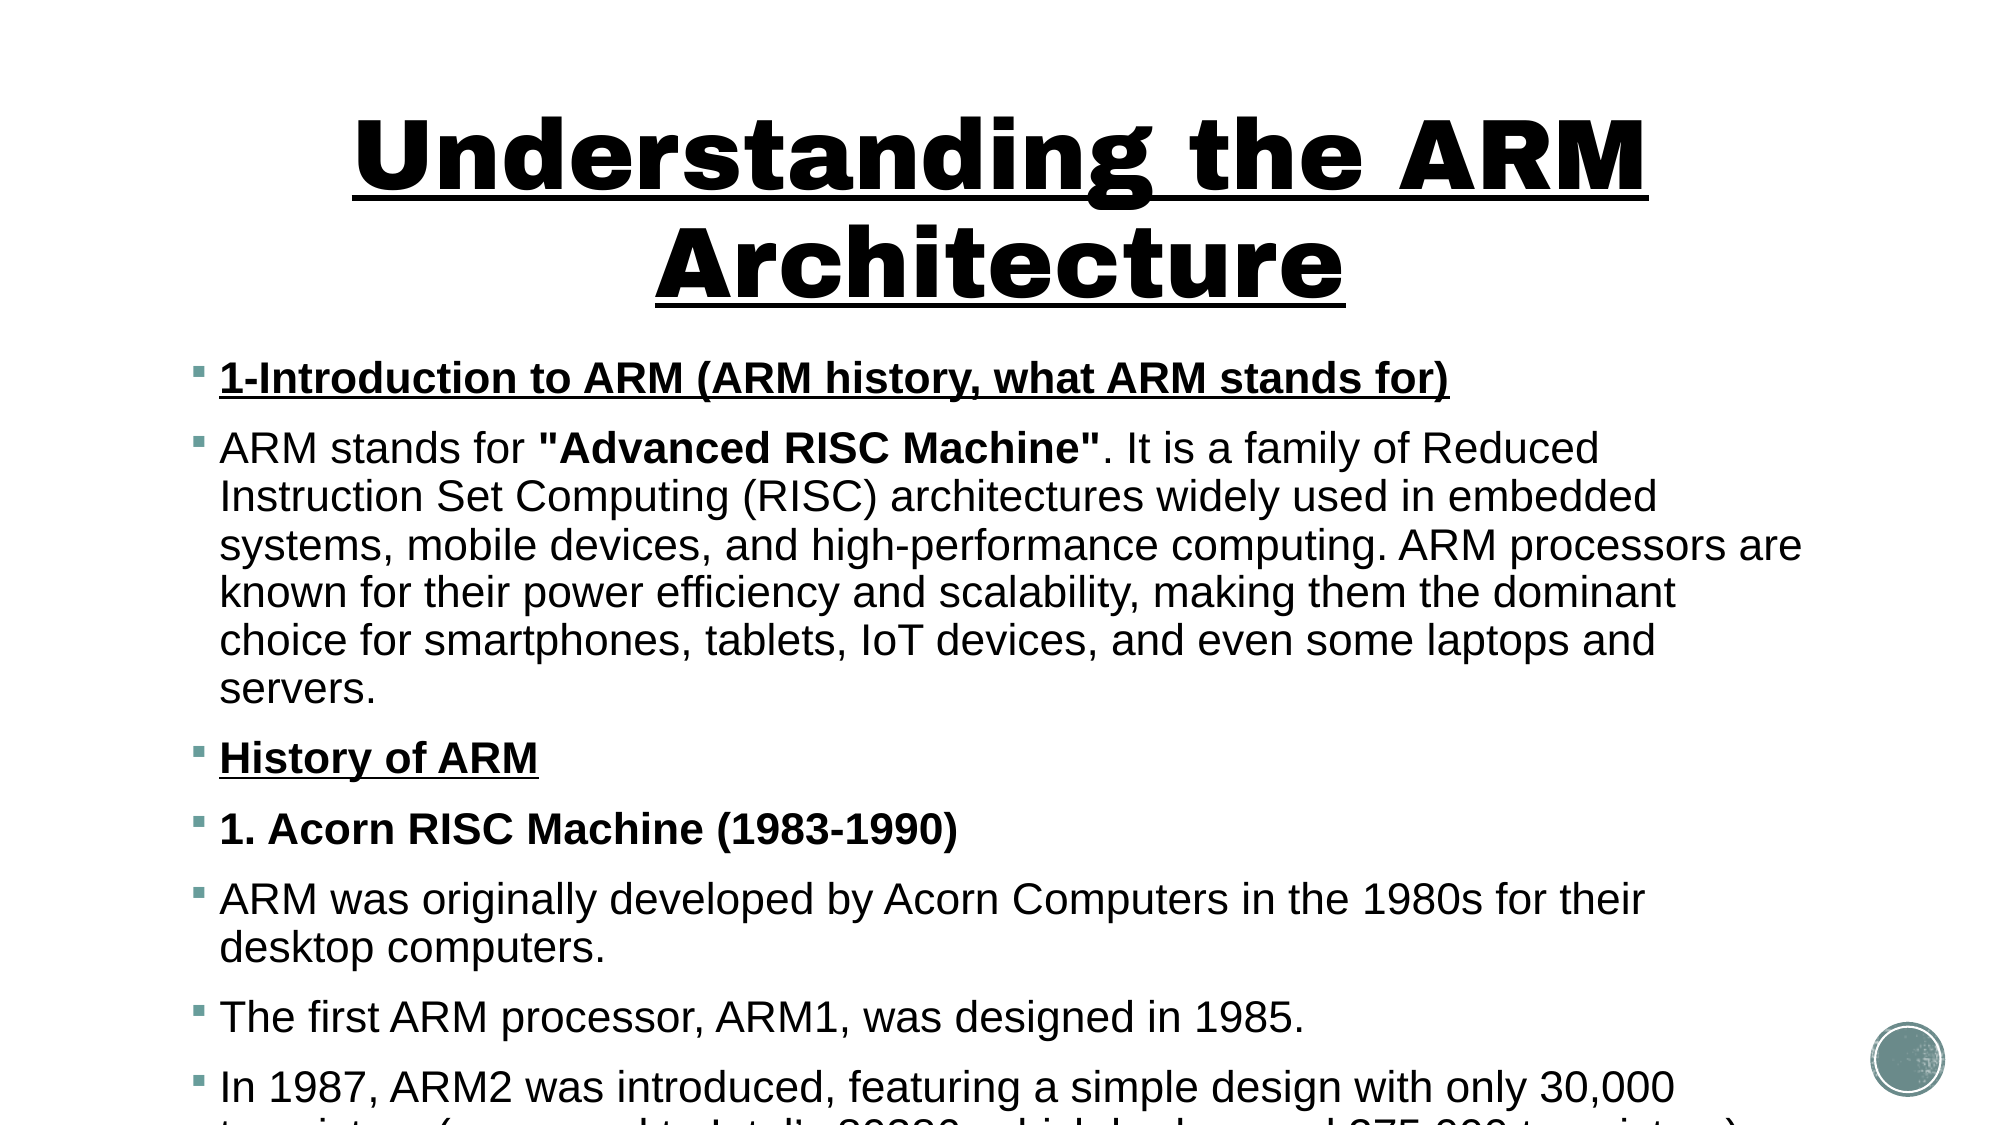

# Understanding the ARM Architecture
1-Introduction to ARM (ARM history, what ARM stands for)
ARM stands for "Advanced RISC Machine". It is a family of Reduced Instruction Set Computing (RISC) architectures widely used in embedded systems, mobile devices, and high-performance computing. ARM processors are known for their power efficiency and scalability, making them the dominant choice for smartphones, tablets, IoT devices, and even some laptops and servers.
History of ARM
1. Acorn RISC Machine (1983-1990)
ARM was originally developed by Acorn Computers in the 1980s for their desktop computers.
The first ARM processor, ARM1, was designed in 1985.
In 1987, ARM2 was introduced, featuring a simple design with only 30,000 transistors (compared to Intel’s 80386, which had around 275,000 transistors).